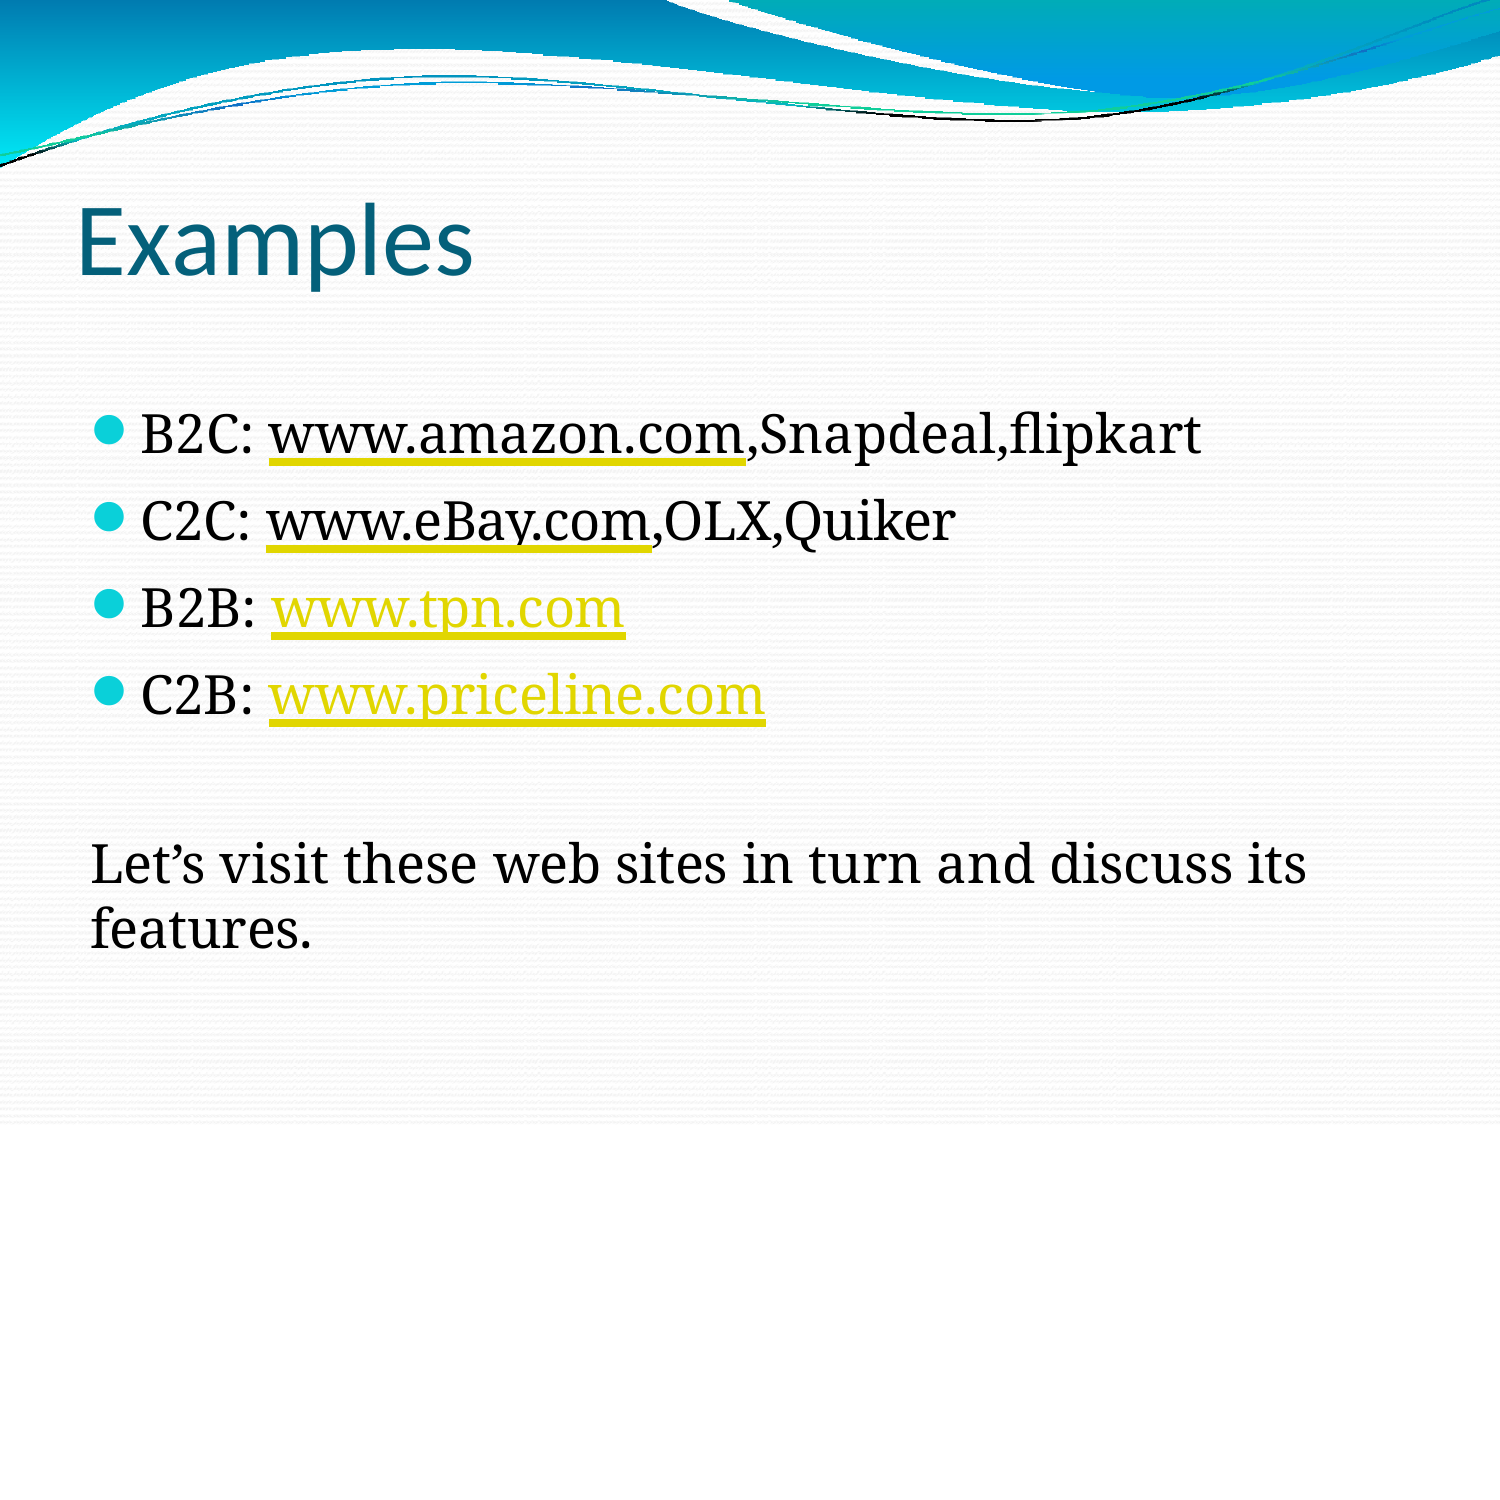

# Examples
B2C: www.amazon.com,Snapdeal,flipkart
C2C: www.eBay.com,OLX,Quiker
B2B: www.tpn.com
C2B: www.priceline.com

Let’s visit these web sites in turn and discuss its features.